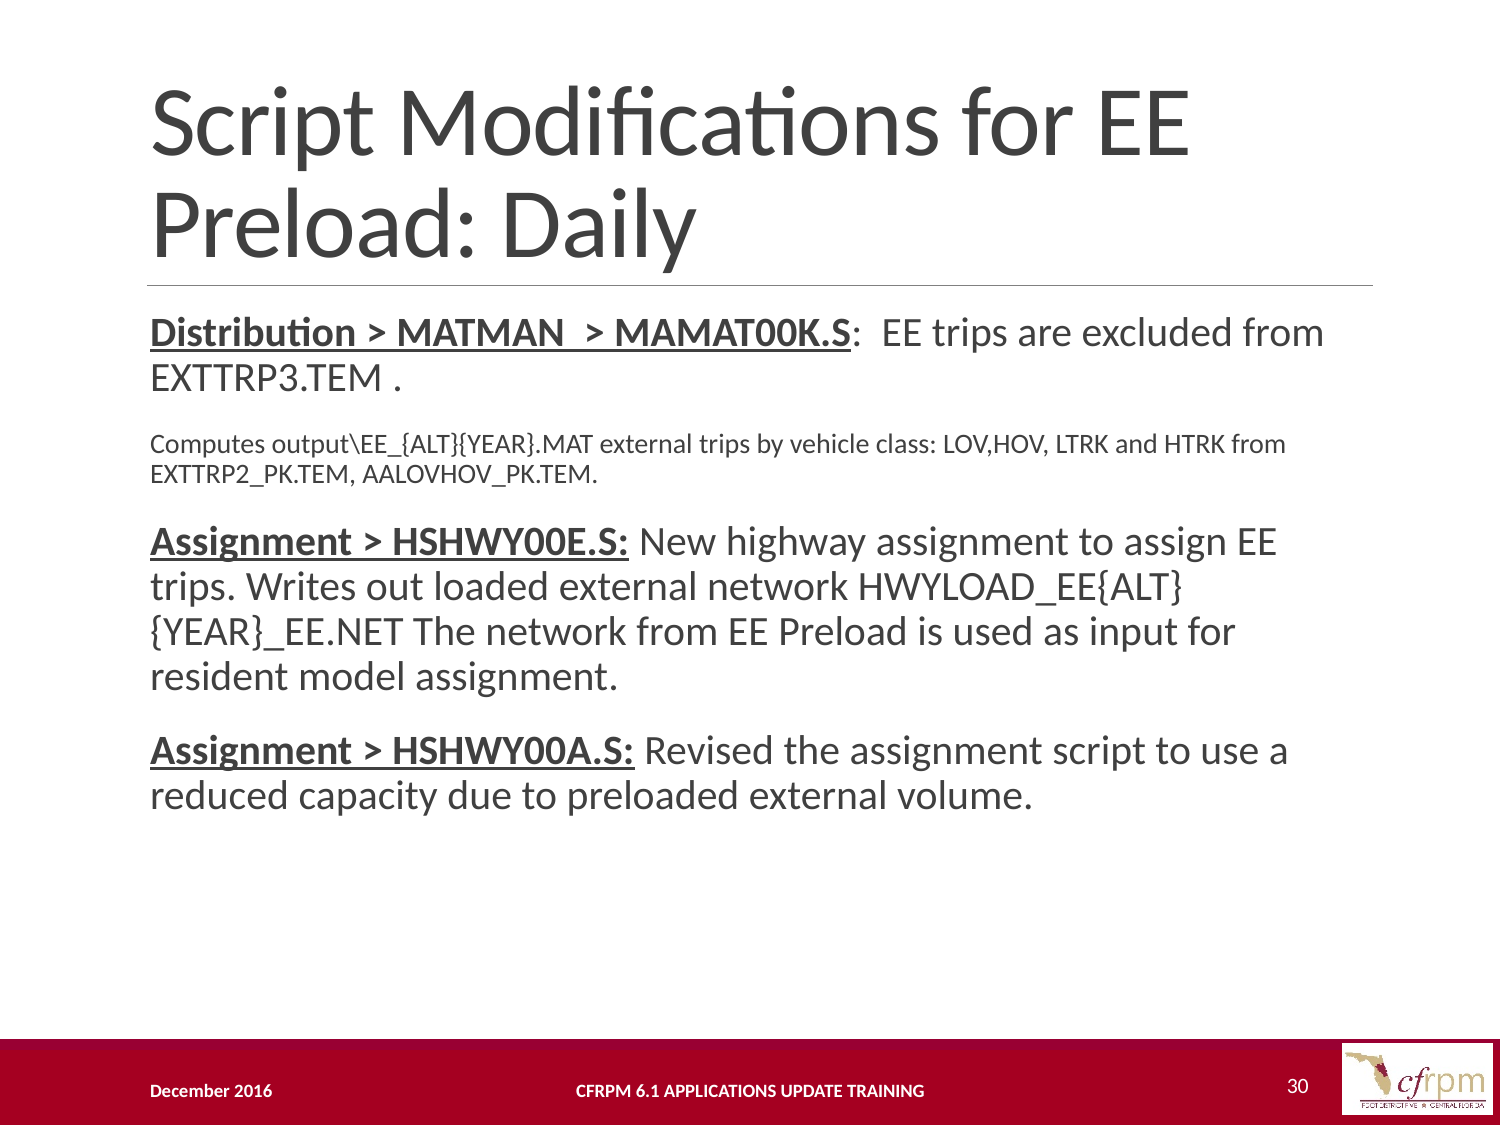

# Script Modifications for EE Preload: Daily
Distribution > MATMAN  > MAMAT00K.S:  EE trips are excluded from EXTTRP3.TEM .
Computes output\EE_{ALT}{YEAR}.MAT external trips by vehicle class: LOV,HOV, LTRK and HTRK from EXTTRP2_PK.TEM, AALOVHOV_PK.TEM.
Assignment > HSHWY00E.S: New highway assignment to assign EE trips. Writes out loaded external network HWYLOAD_EE{ALT}{YEAR}_EE.NET The network from EE Preload is used as input for resident model assignment.
Assignment > HSHWY00A.S: Revised the assignment script to use a reduced capacity due to preloaded external volume.

30
December 2016
CFRPM 6.1 Applications Update Training